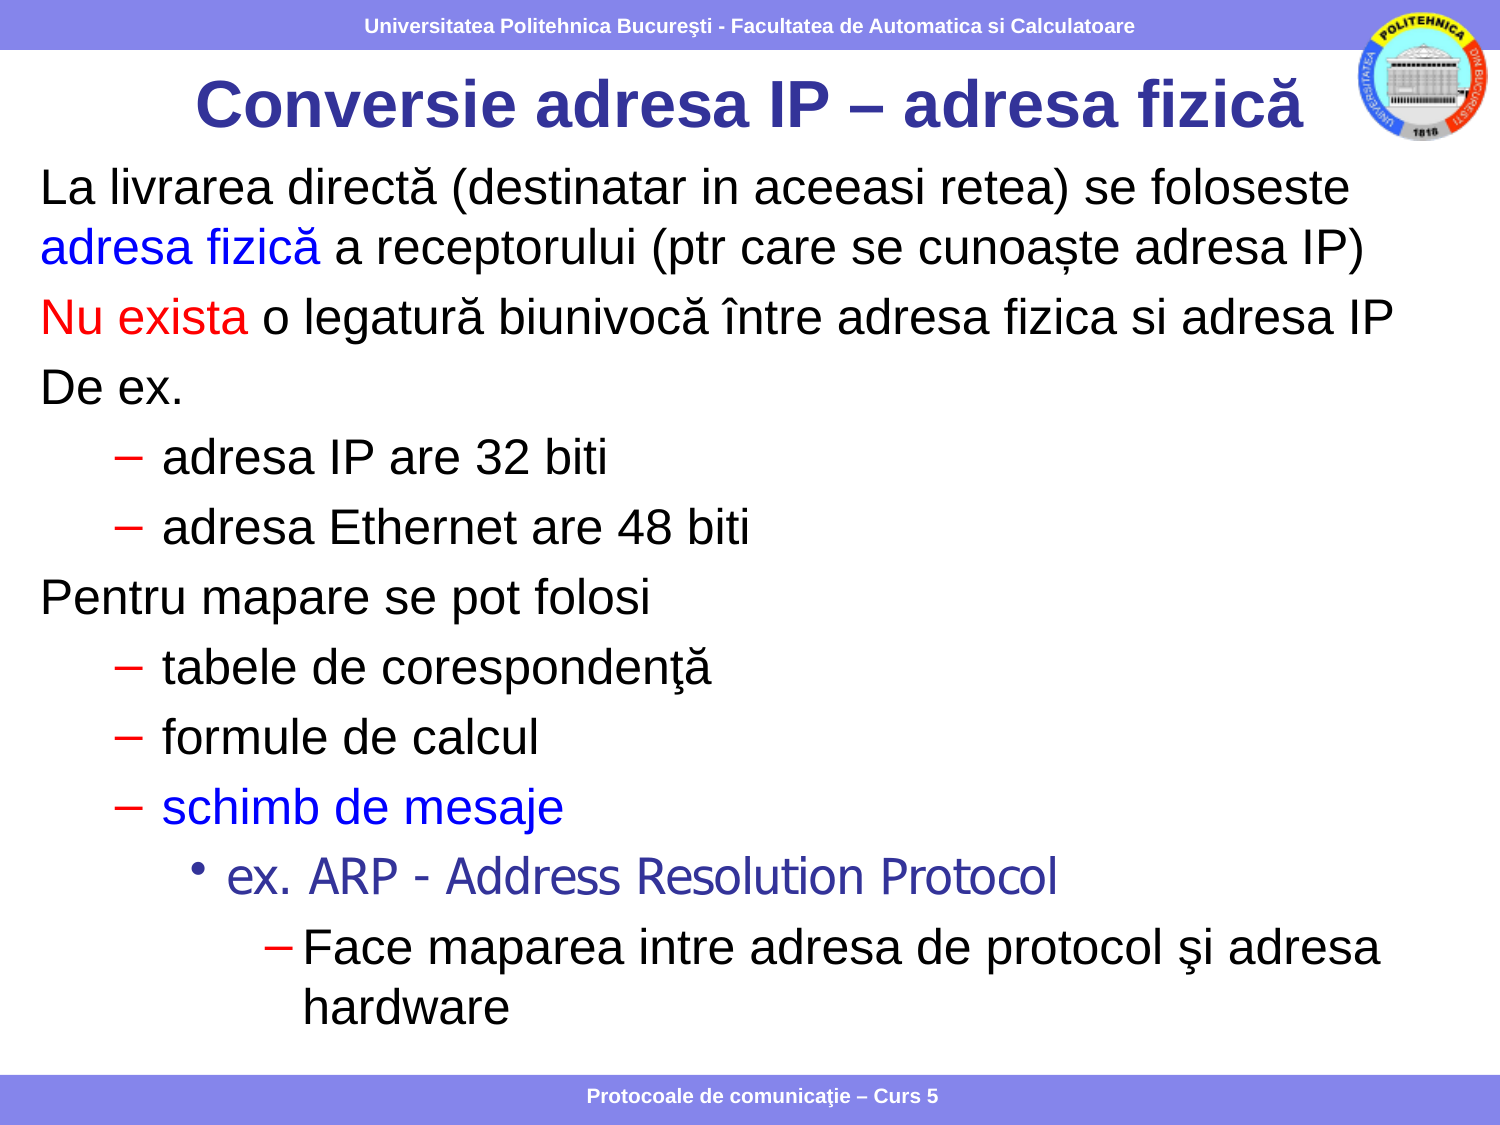

# Conversie adresa IP – adresa fizică
La livrarea directă (destinatar in aceeasi retea) se foloseste adresa fizică a receptorului (ptr care se cunoaște adresa IP)
Nu exista o legatură biunivocă între adresa fizica si adresa IP
De ex.
adresa IP are 32 biti
adresa Ethernet are 48 biti
Pentru mapare se pot folosi
tabele de corespondenţă
formule de calcul
schimb de mesaje
ex. ARP - Address Resolution Protocol
Face maparea intre adresa de protocol şi adresa hardware
Protocoale de comunicaţie – Curs 5